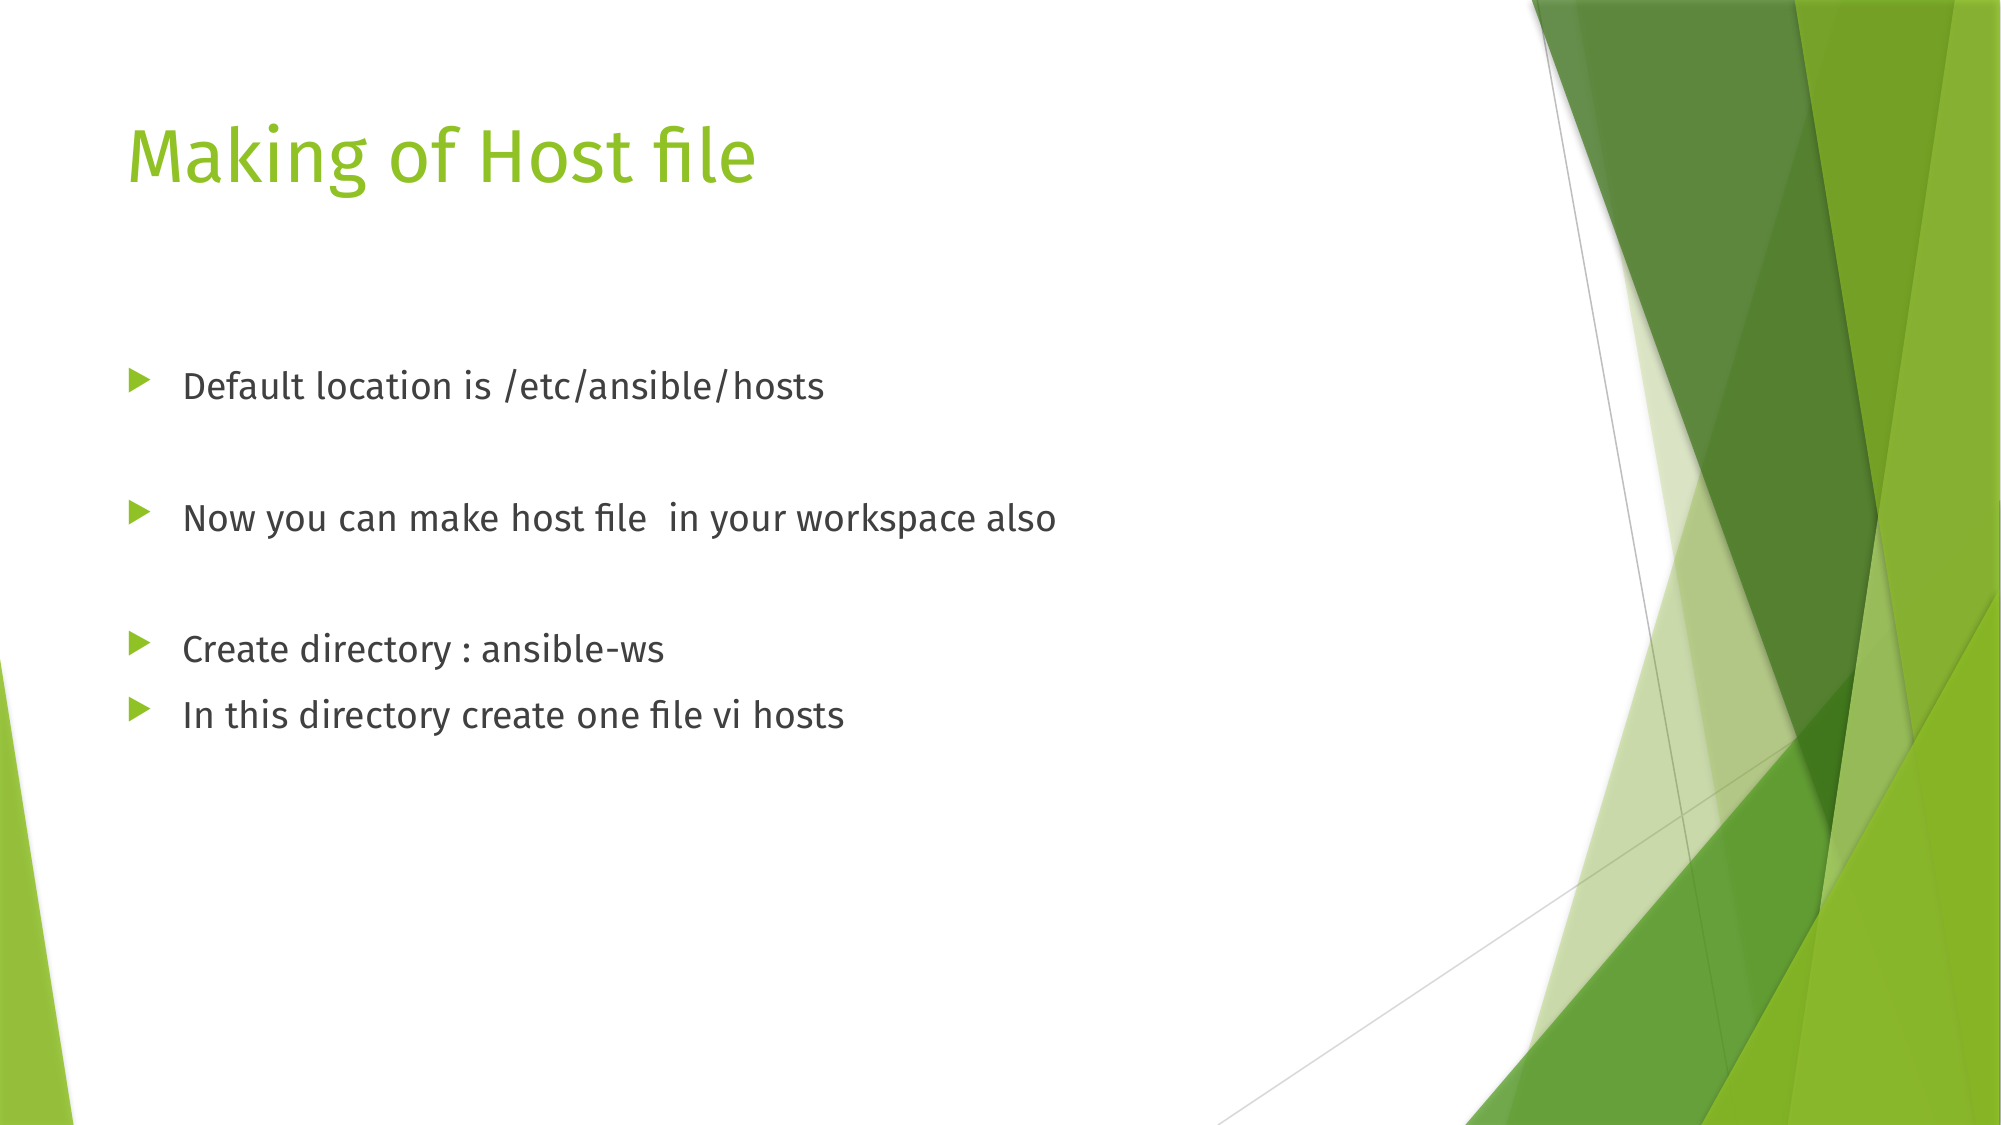

# Making of Host file
Default location is /etc/ansible/hosts

Now you can make host file  in your workspace also

Create directory : ansible-ws
In this directory create one file vi hosts